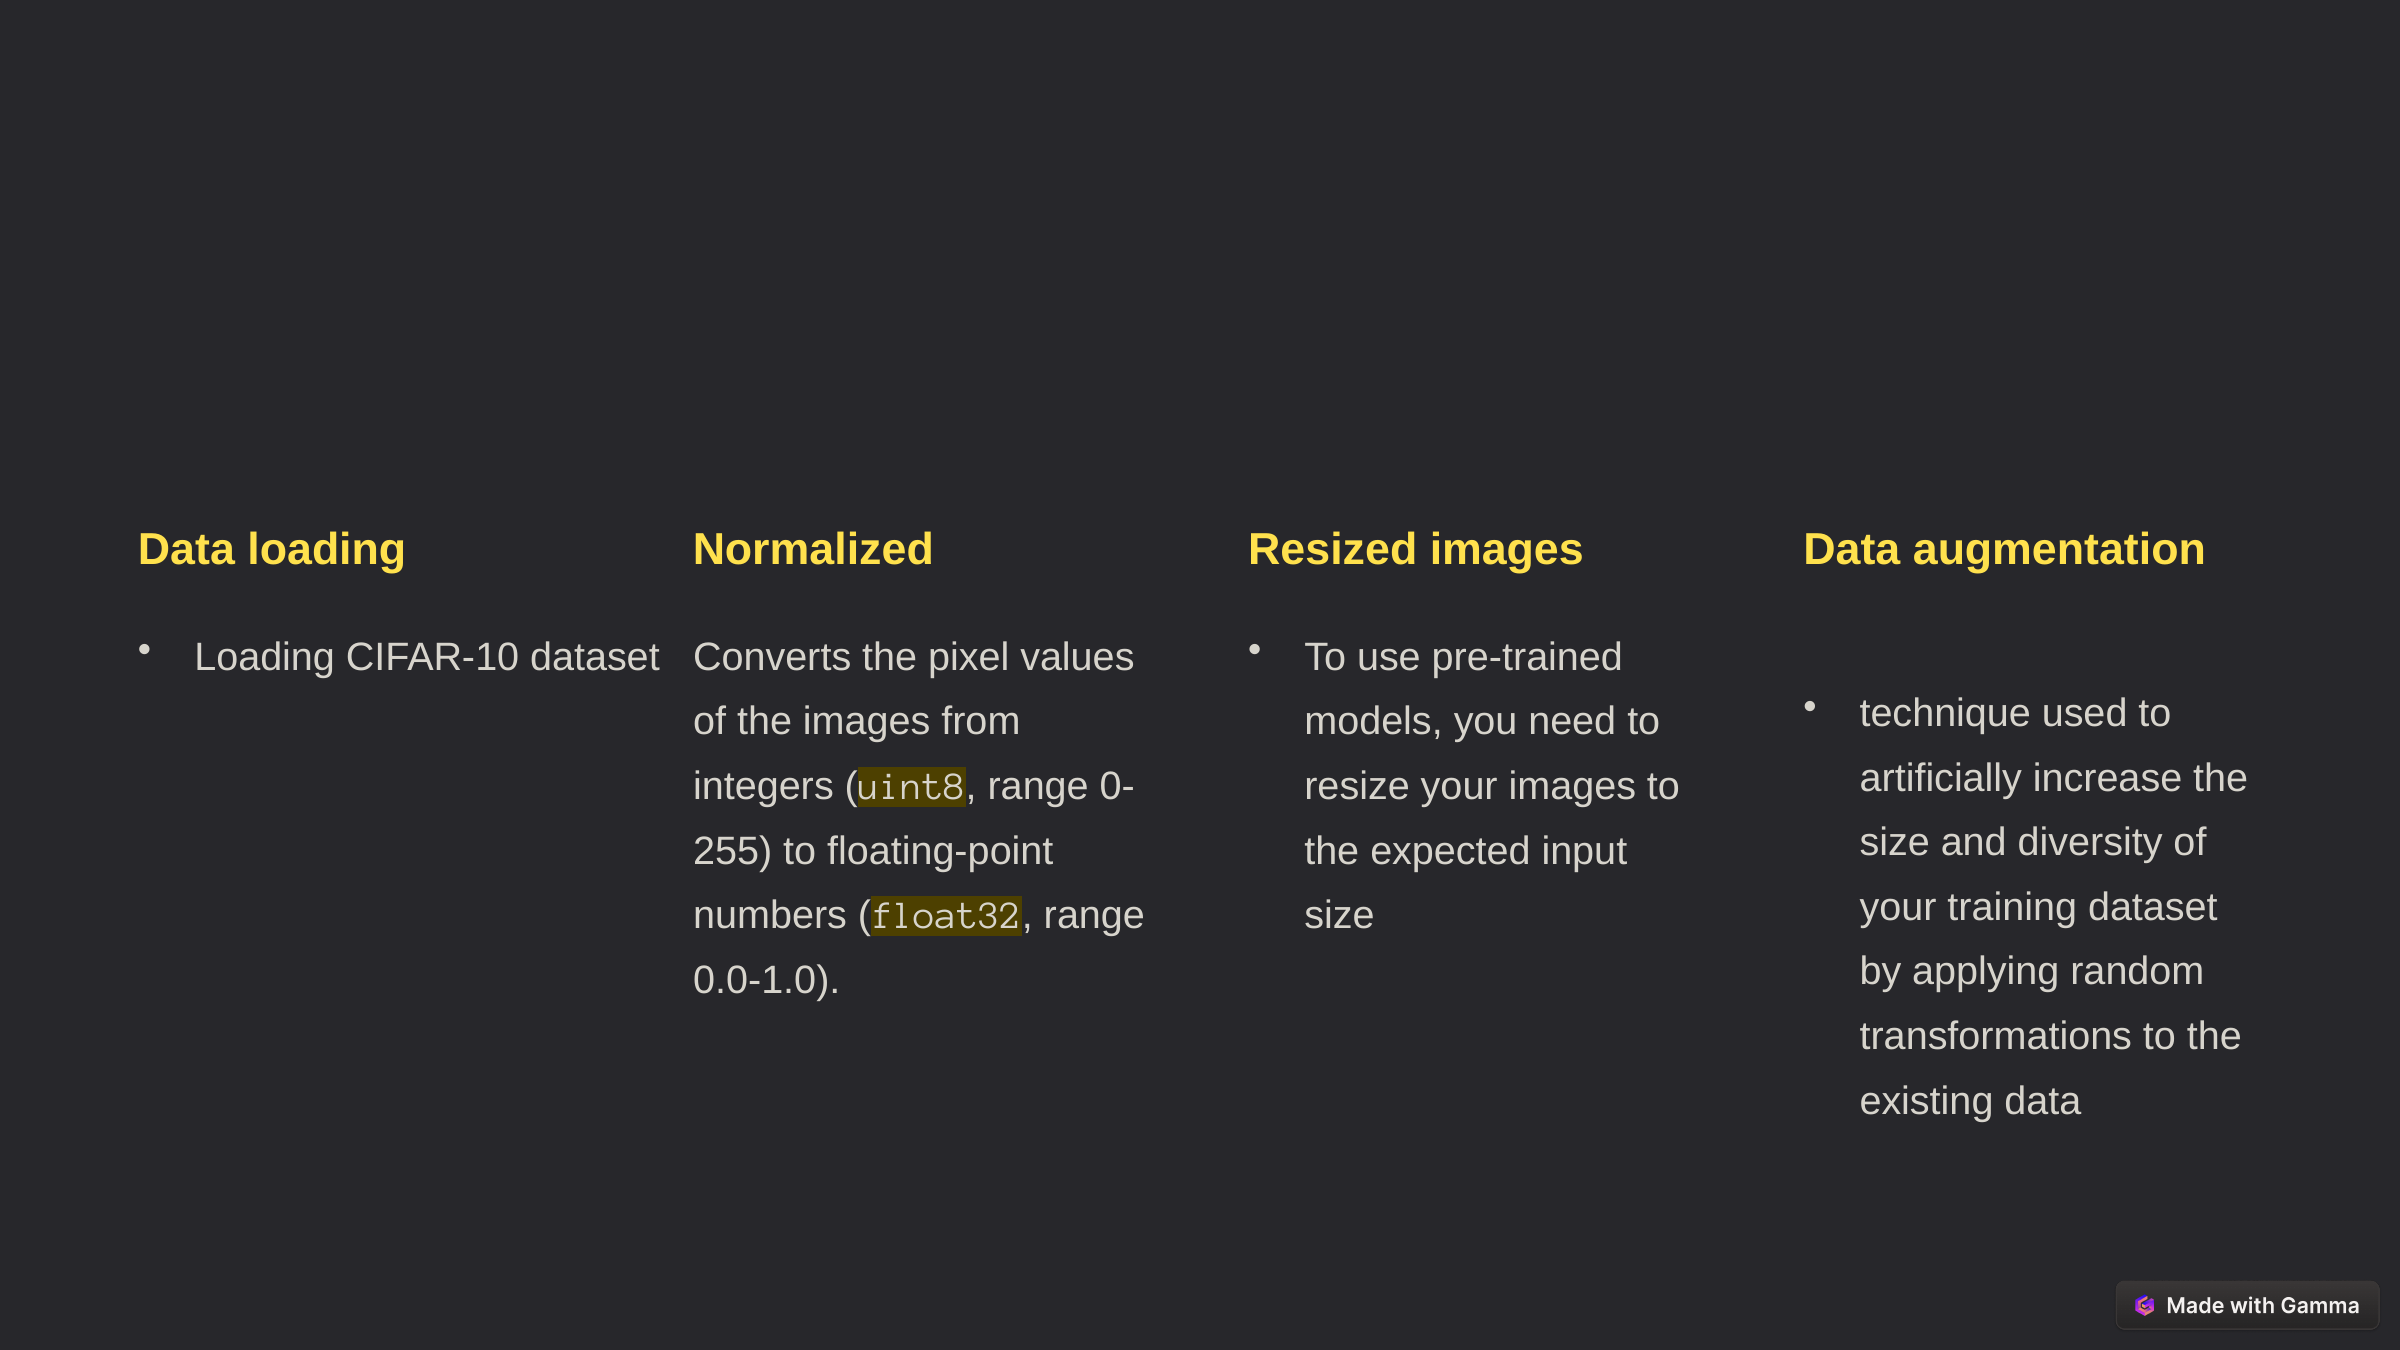

Data loading
Normalized
Resized images
Data augmentation
Loading CIFAR-10 dataset
Converts the pixel values of the images from integers (uint8, range 0-255) to floating-point numbers (float32, range 0.0-1.0).
To use pre-trained models, you need to resize your images to the expected input size
technique used to artificially increase the size and diversity of your training dataset by applying random transformations to the existing data